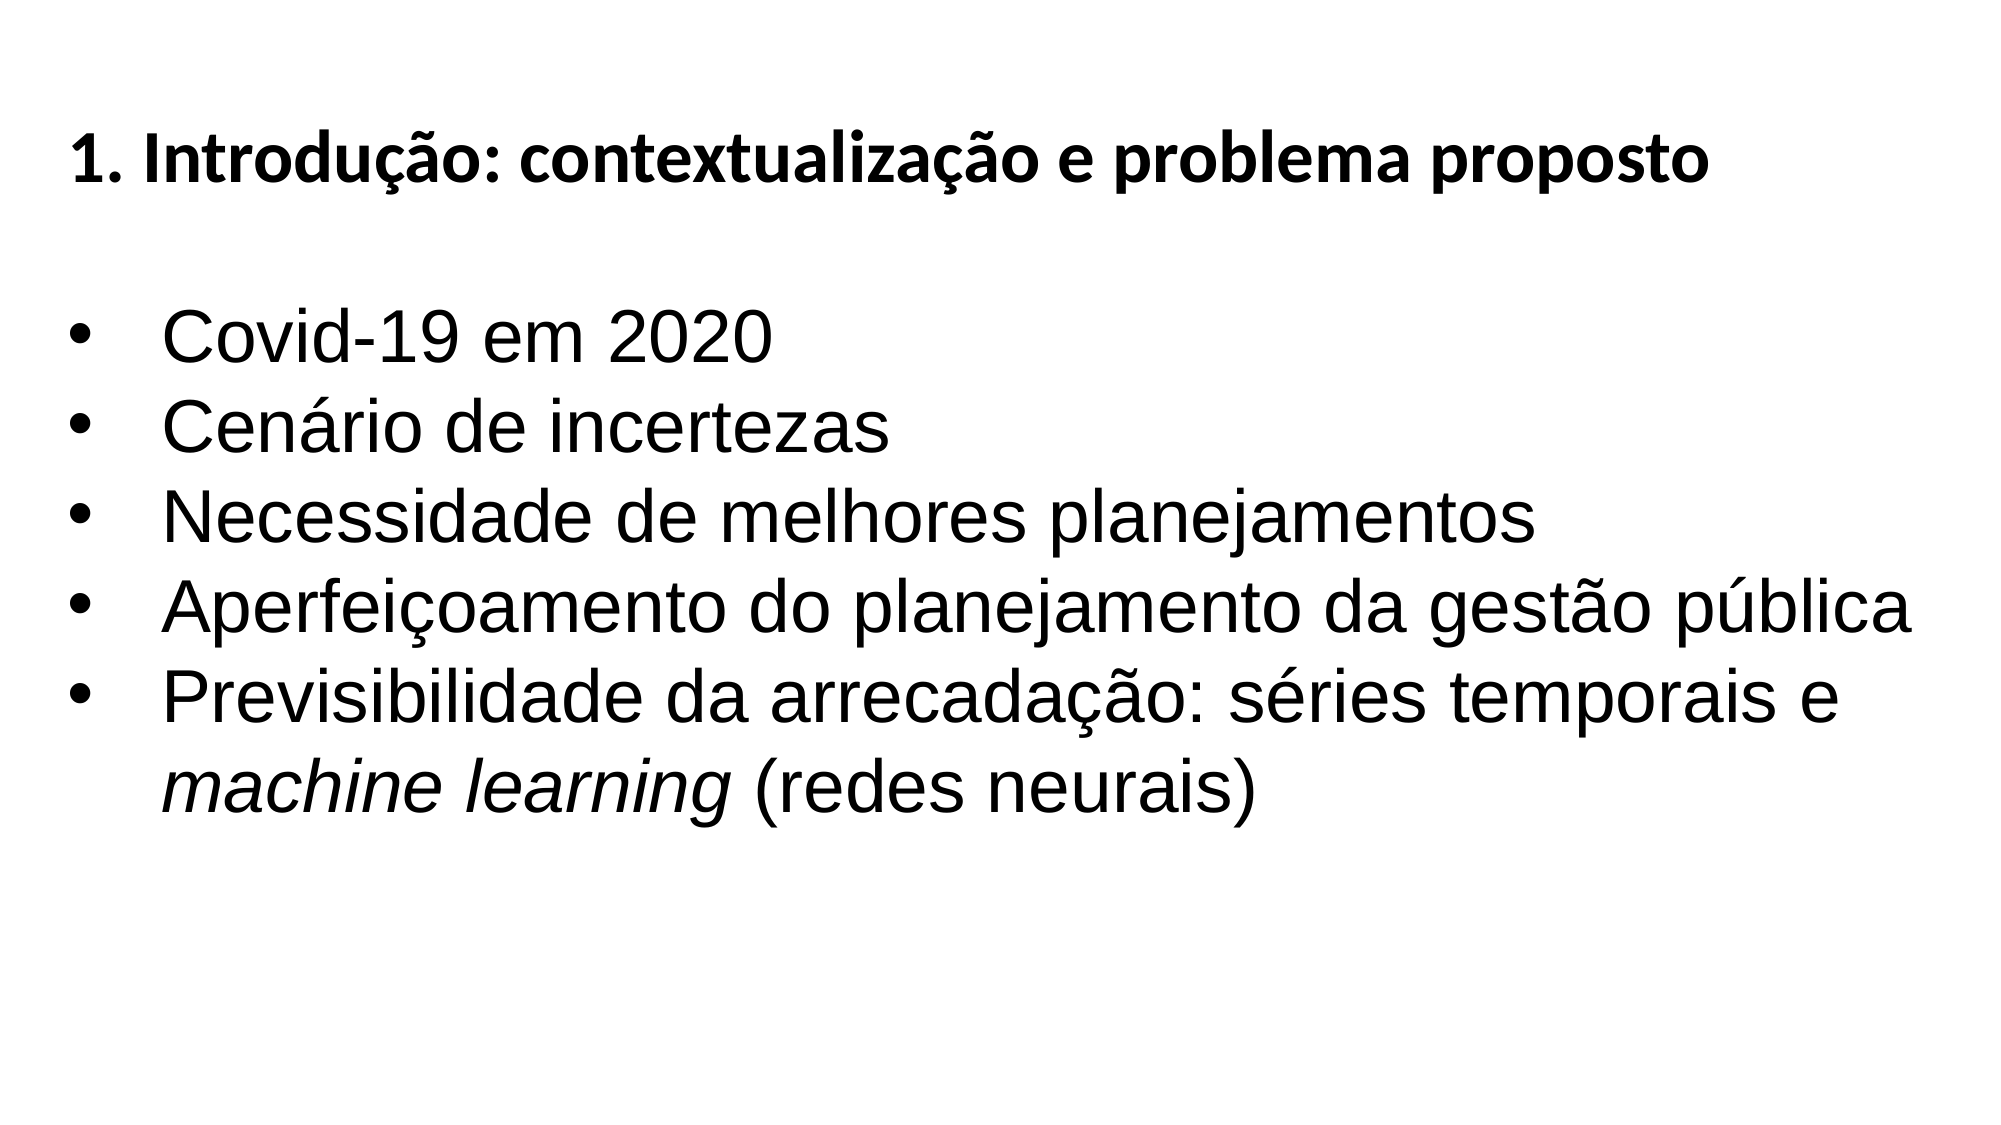

1. Introdução: contextualização e problema proposto

Covid-19 em 2020
Cenário de incertezas
Necessidade de melhores planejamentos
Aperfeiçoamento do planejamento da gestão pública
Previsibilidade da arrecadação: séries temporais e machine learning (redes neurais)